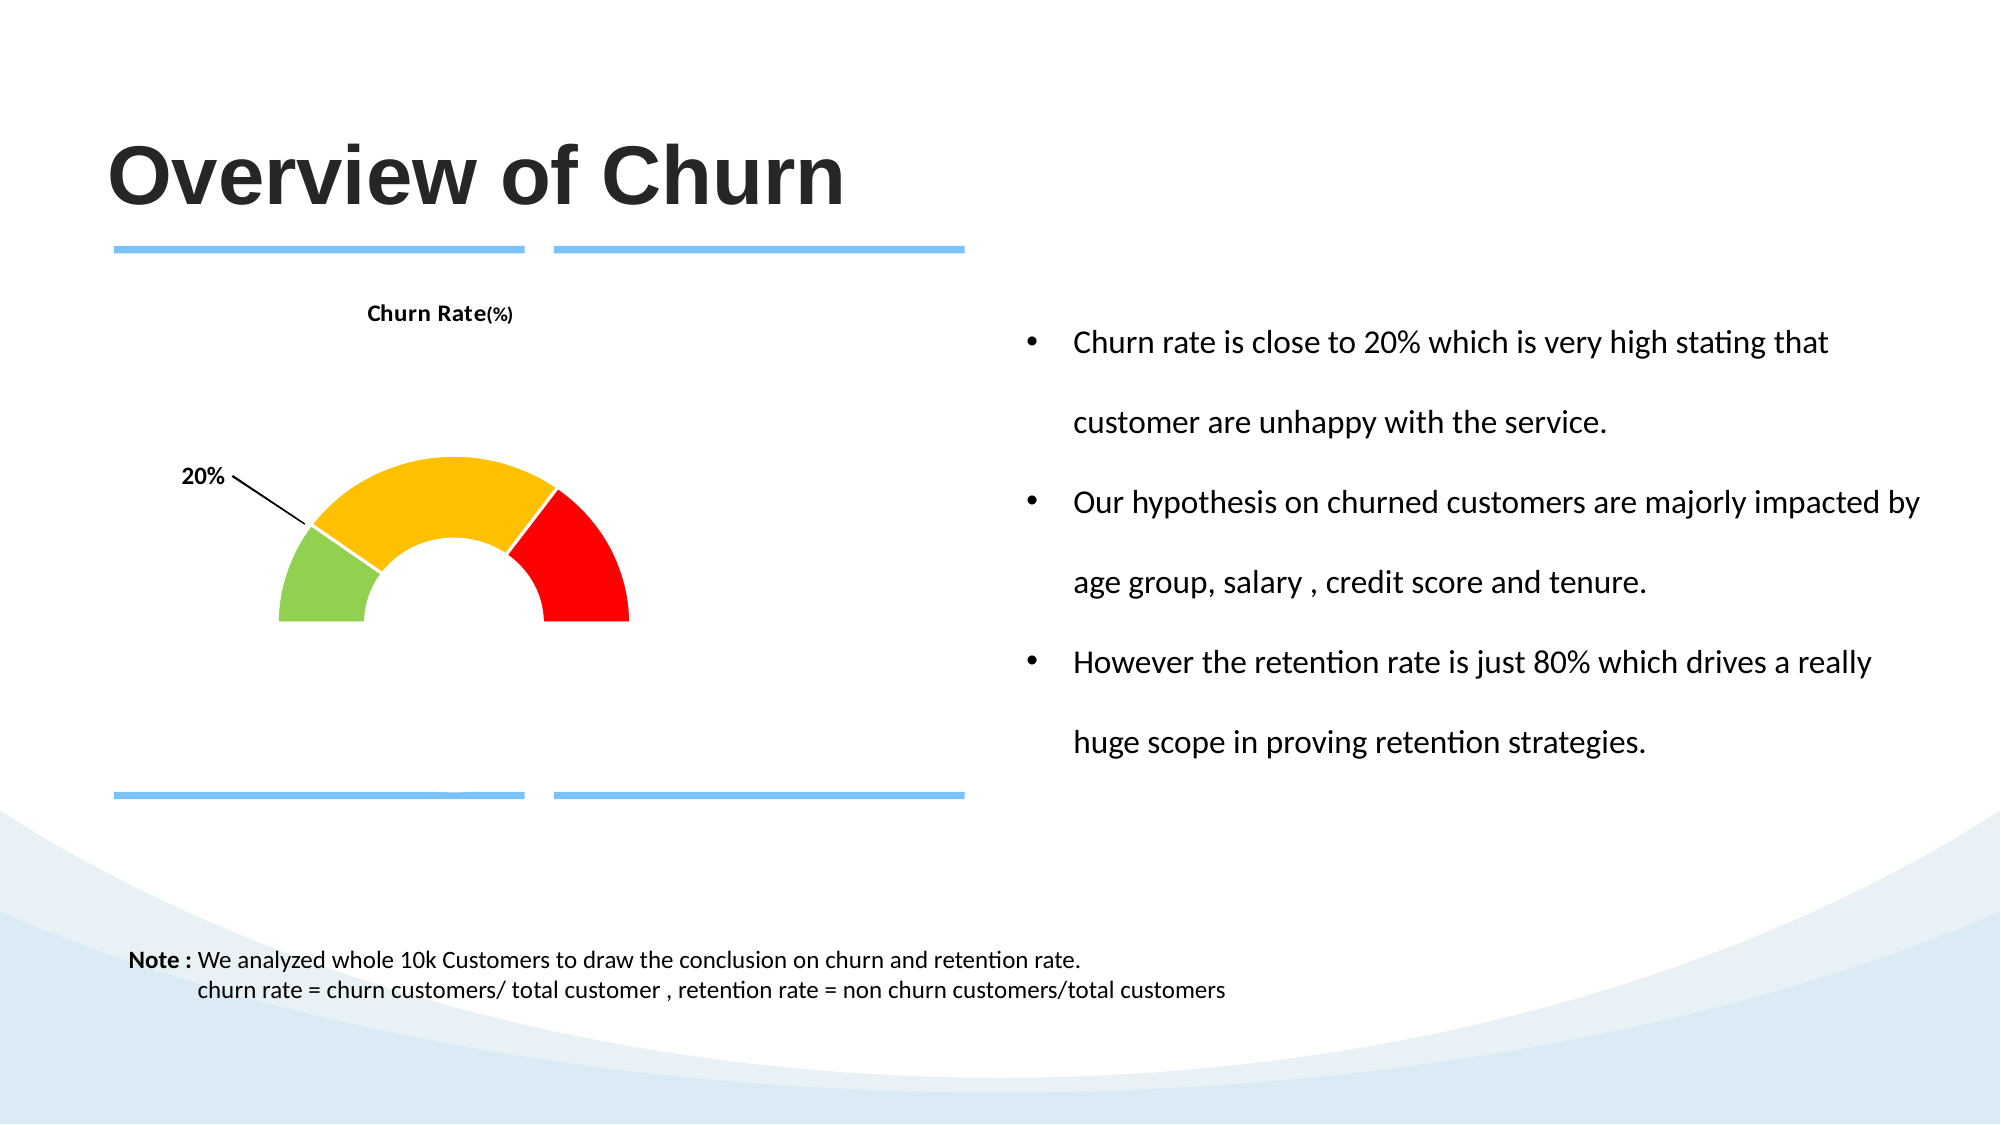

Overview of Churn

Churn rate is close to 20% which is very high stating that customer are unhappy with the service.
Our hypothesis on churned customers are majorly impacted by age group, salary , credit score and tenure.
However the retention rate is just 80% which drives a really huge scope in proving retention strategies.

### Chart

| Category |  |  |
|---|---|---|
20%

Note : We analyzed whole 10k Customers to draw the conclusion on churn and retention rate.
            churn rate = churn customers/ total customer , retention rate = non churn customers/total customers